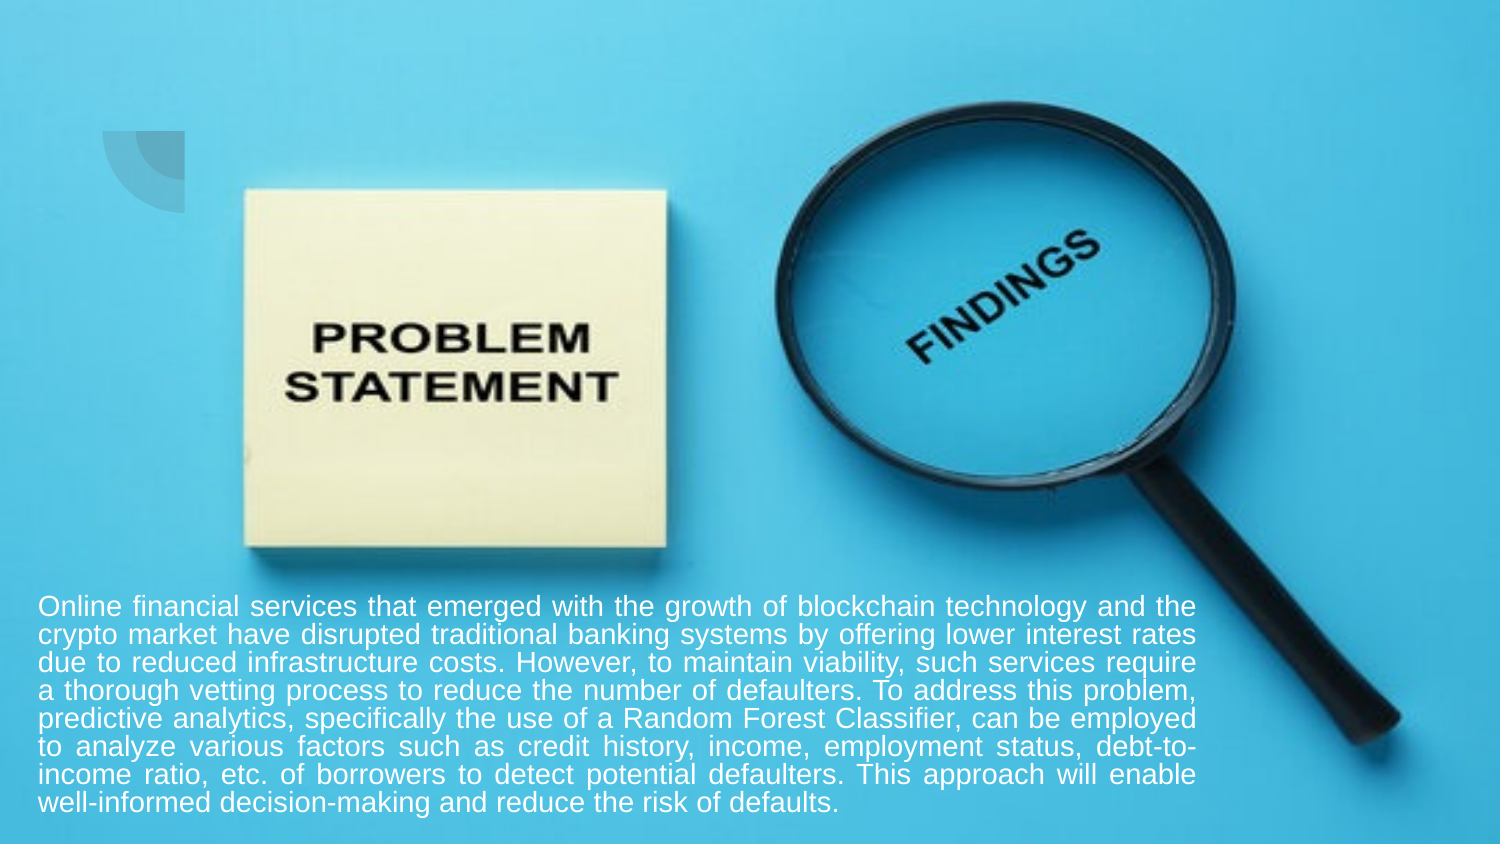

#
Online financial services that emerged with the growth of blockchain technology and the crypto market have disrupted traditional banking systems by offering lower interest rates due to reduced infrastructure costs. However, to maintain viability, such services require a thorough vetting process to reduce the number of defaulters. To address this problem, predictive analytics, specifically the use of a Random Forest Classifier, can be employed to analyze various factors such as credit history, income, employment status, debt-to-income ratio, etc. of borrowers to detect potential defaulters. This approach will enable well-informed decision-making and reduce the risk of defaults.